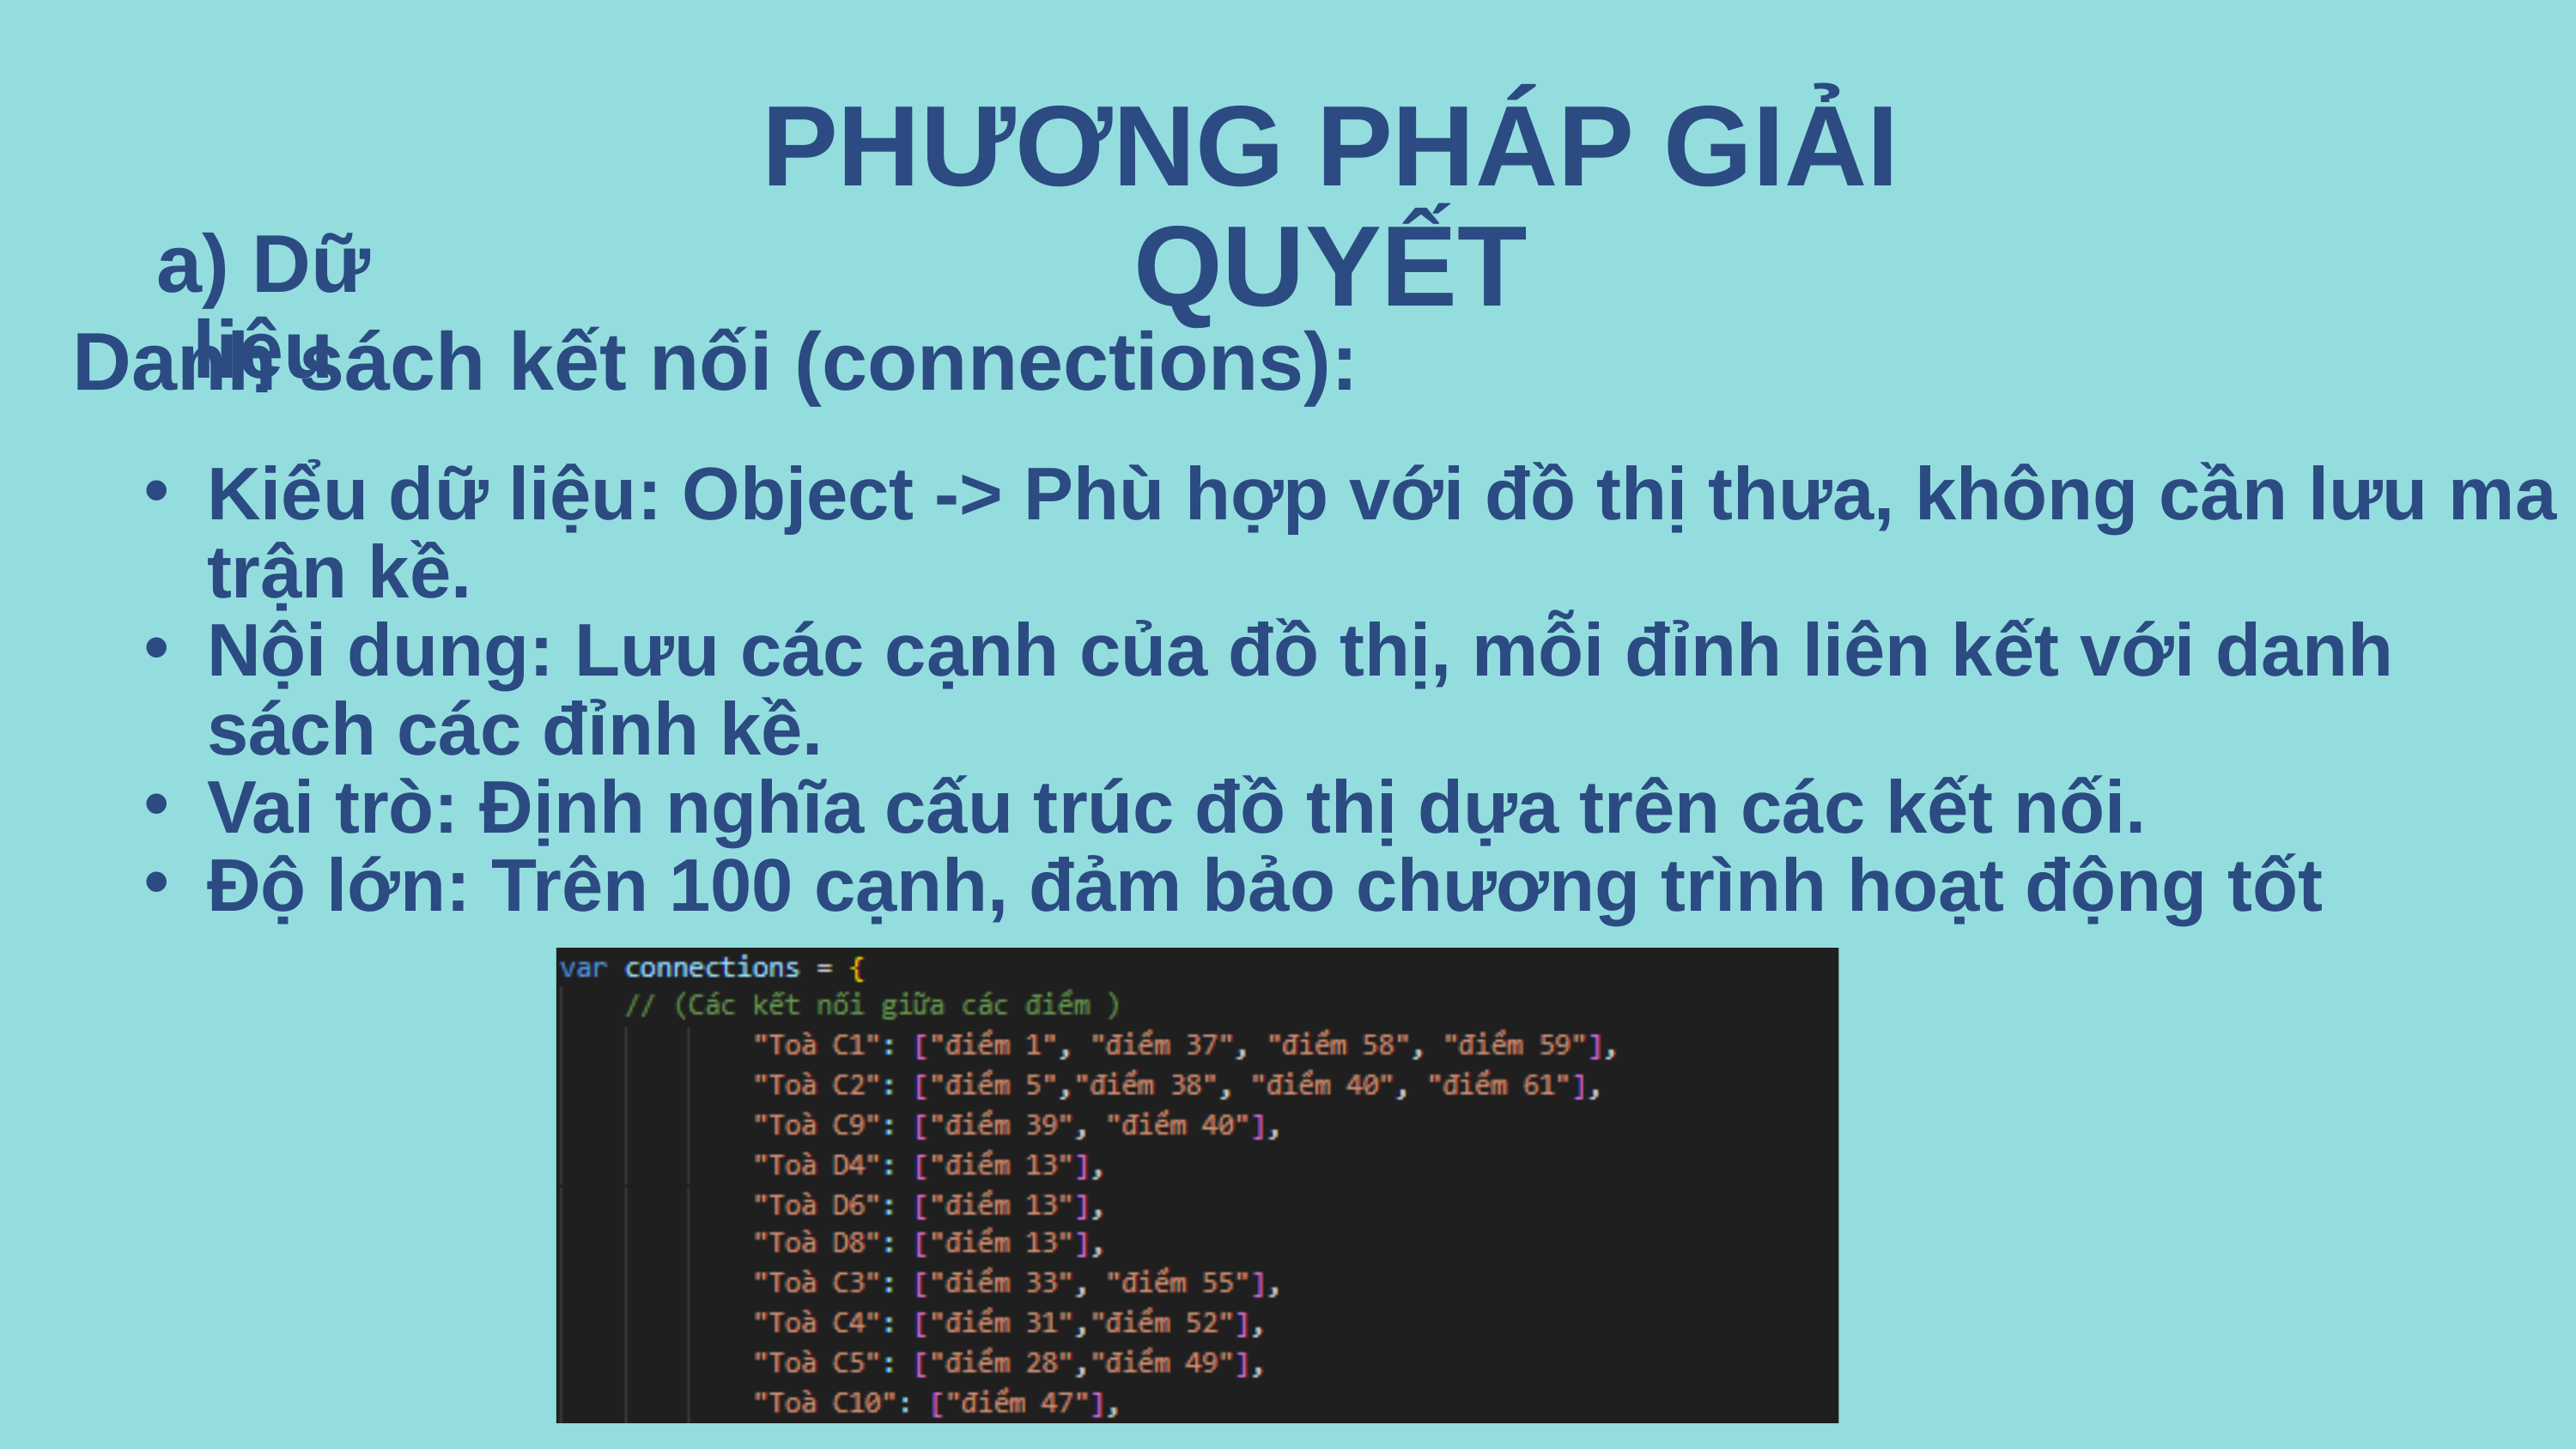

PHƯƠNG PHÁP GIẢI QUYẾT
a) Dữ liệu
Danh sách kết nối (connections):
Kiểu dữ liệu: Object -> Phù hợp với đồ thị thưa, không cần lưu ma trận kề.
Nội dung: Lưu các cạnh của đồ thị, mỗi đỉnh liên kết với danh sách các đỉnh kề.
Vai trò: Định nghĩa cấu trúc đồ thị dựa trên các kết nối.
Độ lớn: Trên 100 cạnh, đảm bảo chương trình hoạt động tốt